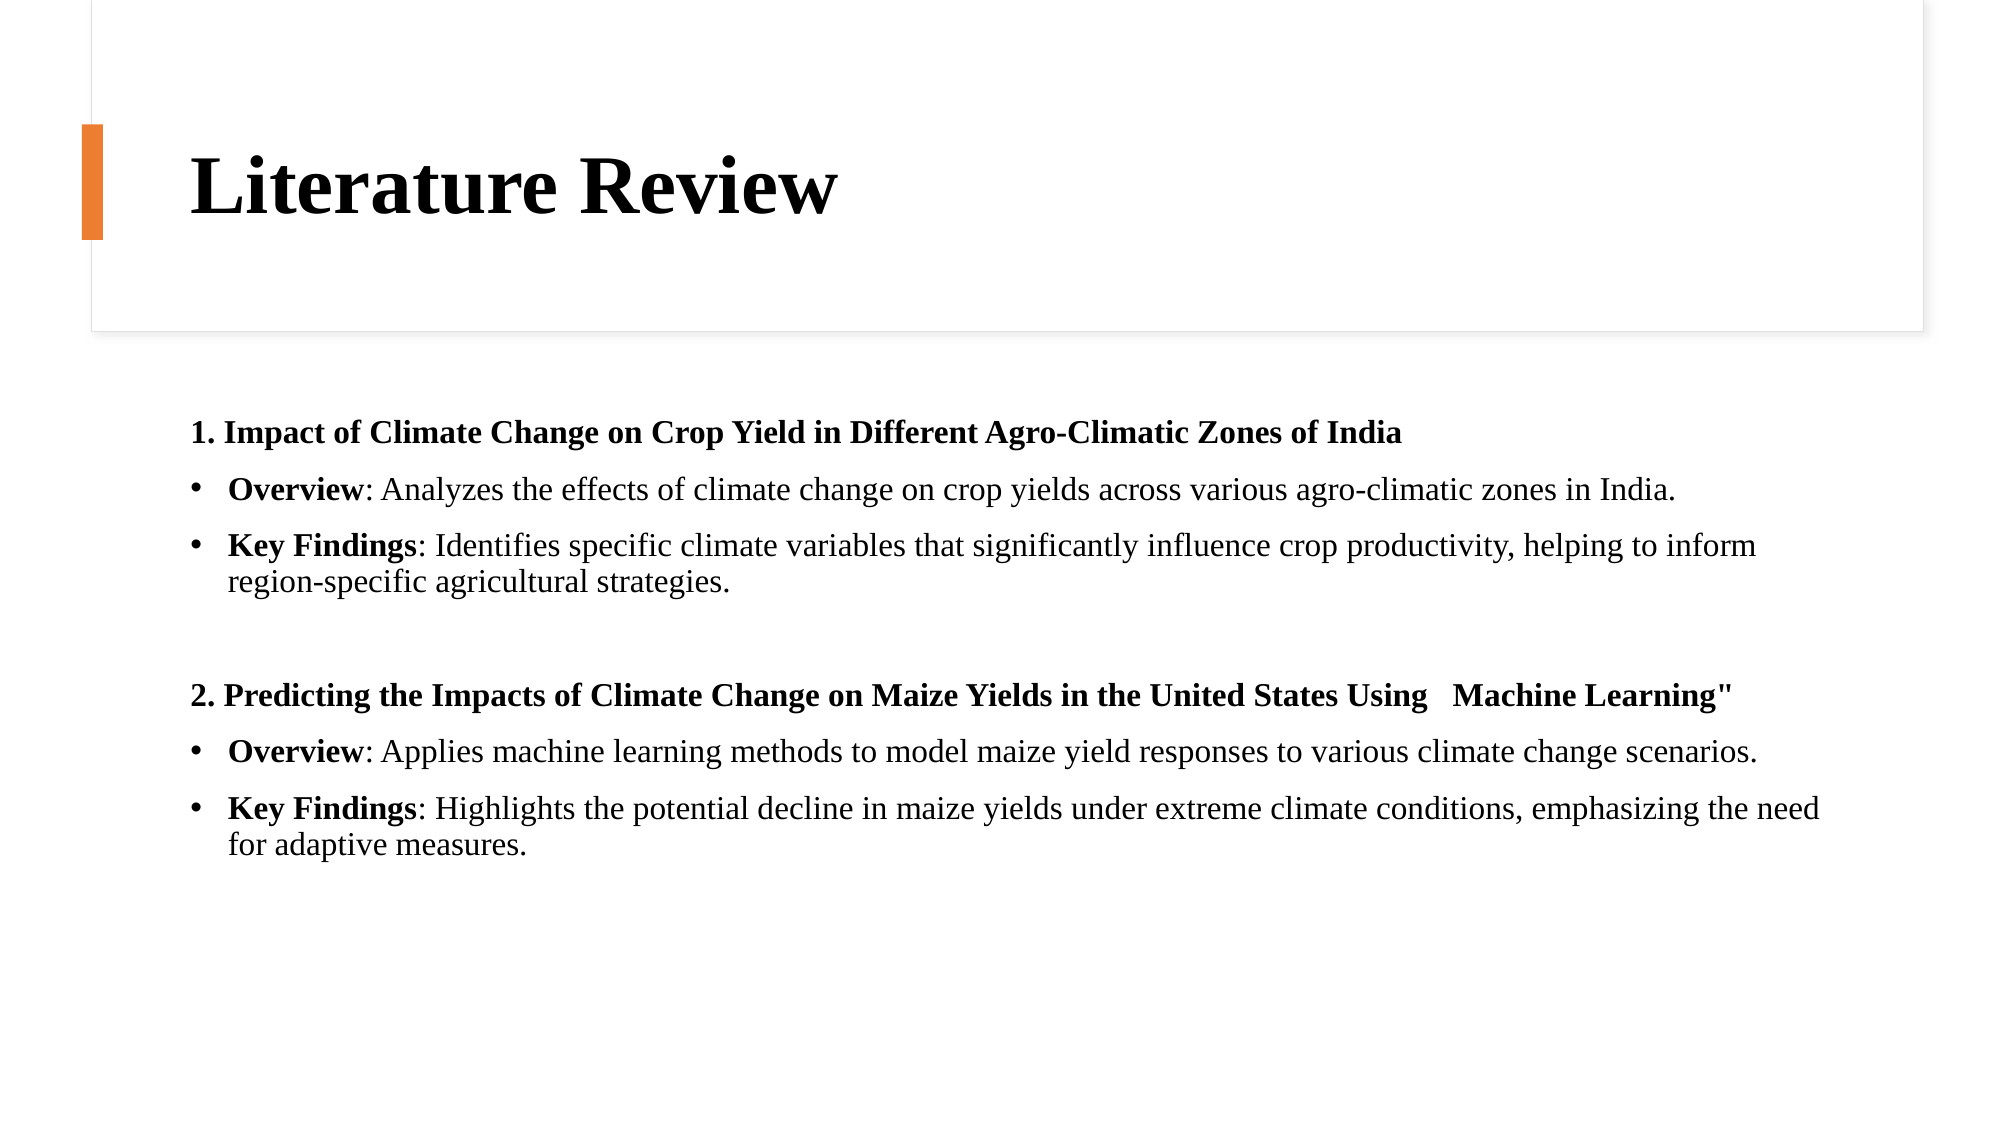

# Literature Review

1. Impact of Climate Change on Crop Yield in Different Agro-Climatic Zones of India
Overview: Analyzes the effects of climate change on crop yields across various agro-climatic zones in India.
Key Findings: Identifies specific climate variables that significantly influence crop productivity, helping to inform region-specific agricultural strategies.

2. Predicting the Impacts of Climate Change on Maize Yields in the United States Using   Machine Learning"
Overview: Applies machine learning methods to model maize yield responses to various climate change scenarios.
Key Findings: Highlights the potential decline in maize yields under extreme climate conditions, emphasizing the need for adaptive measures.